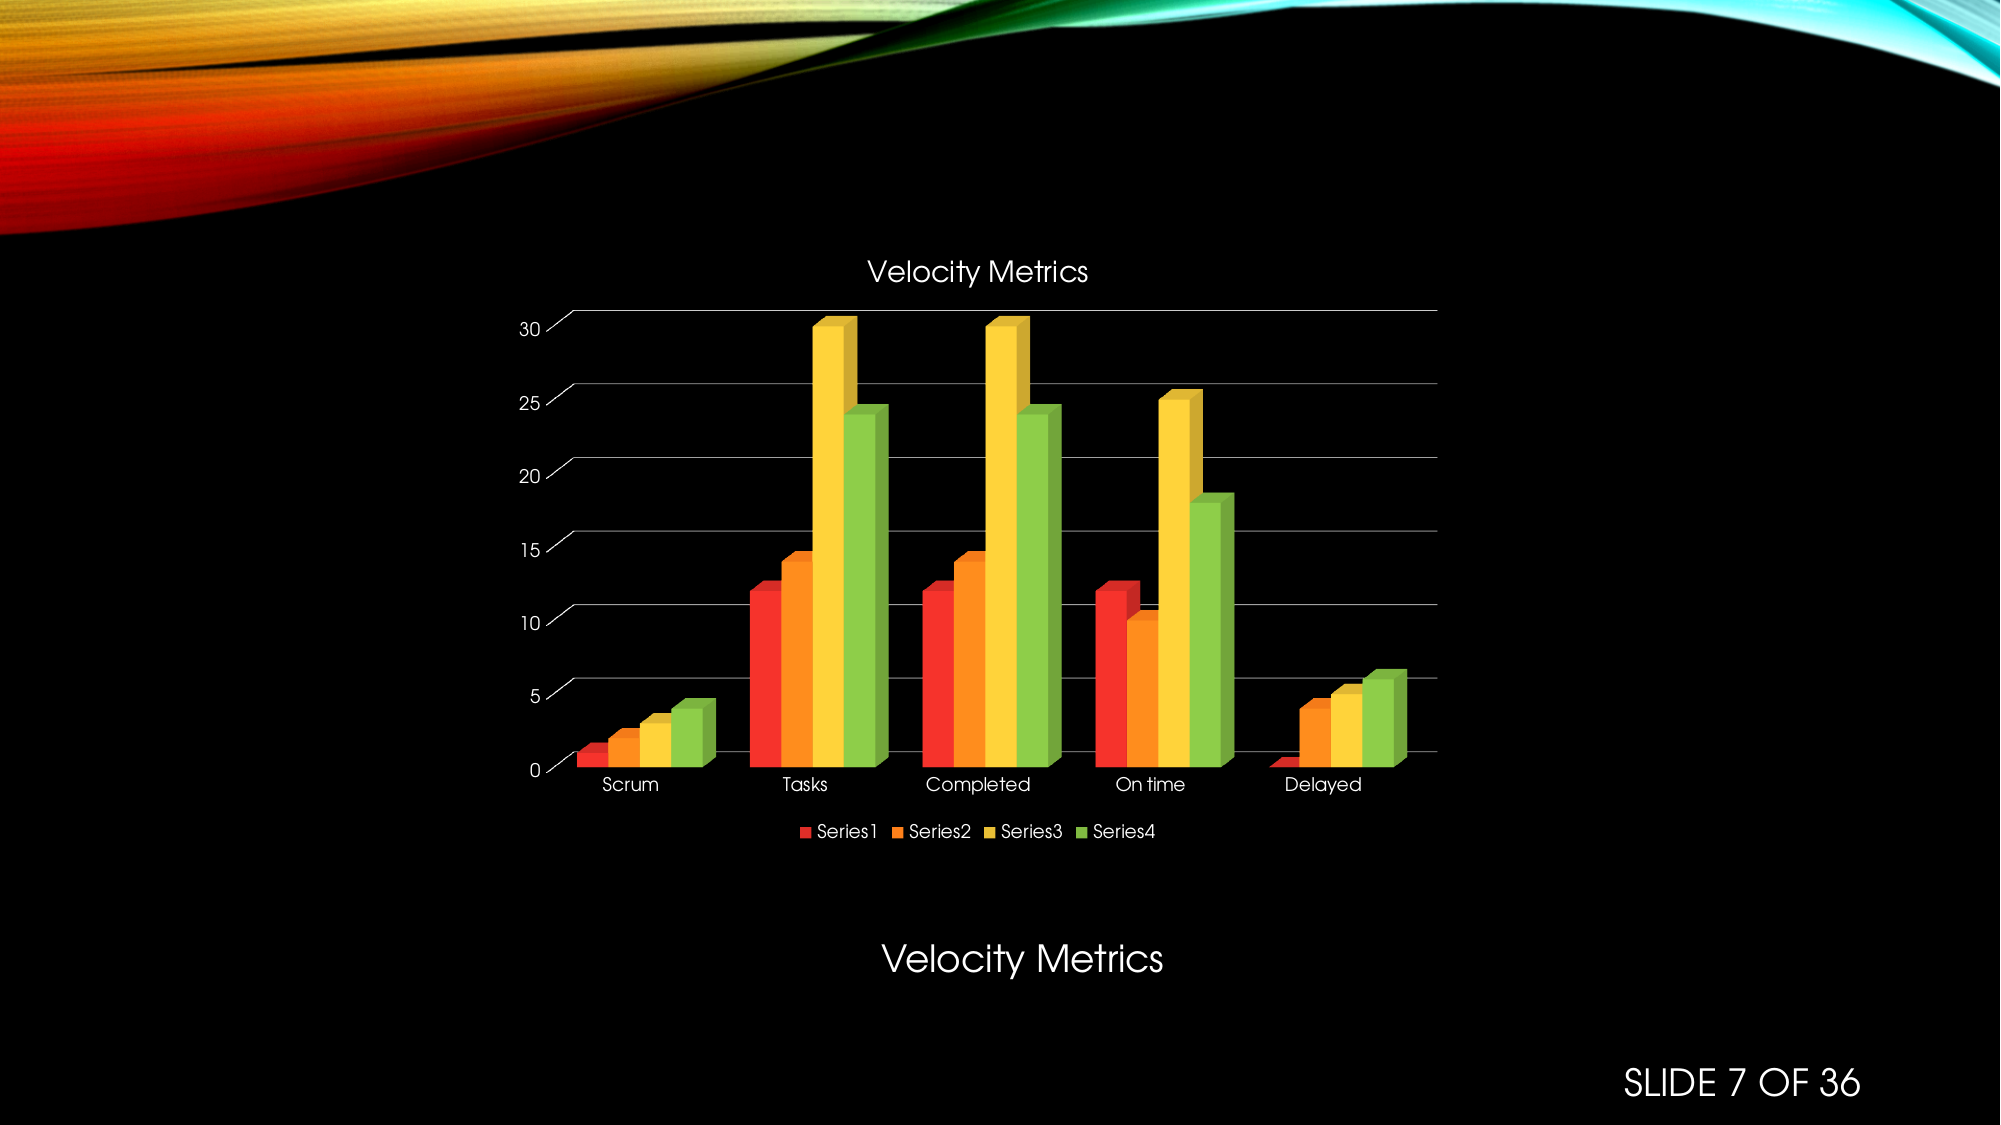

[unsupported chart]

Velocity Metrics
SLIDE 7 OF 36